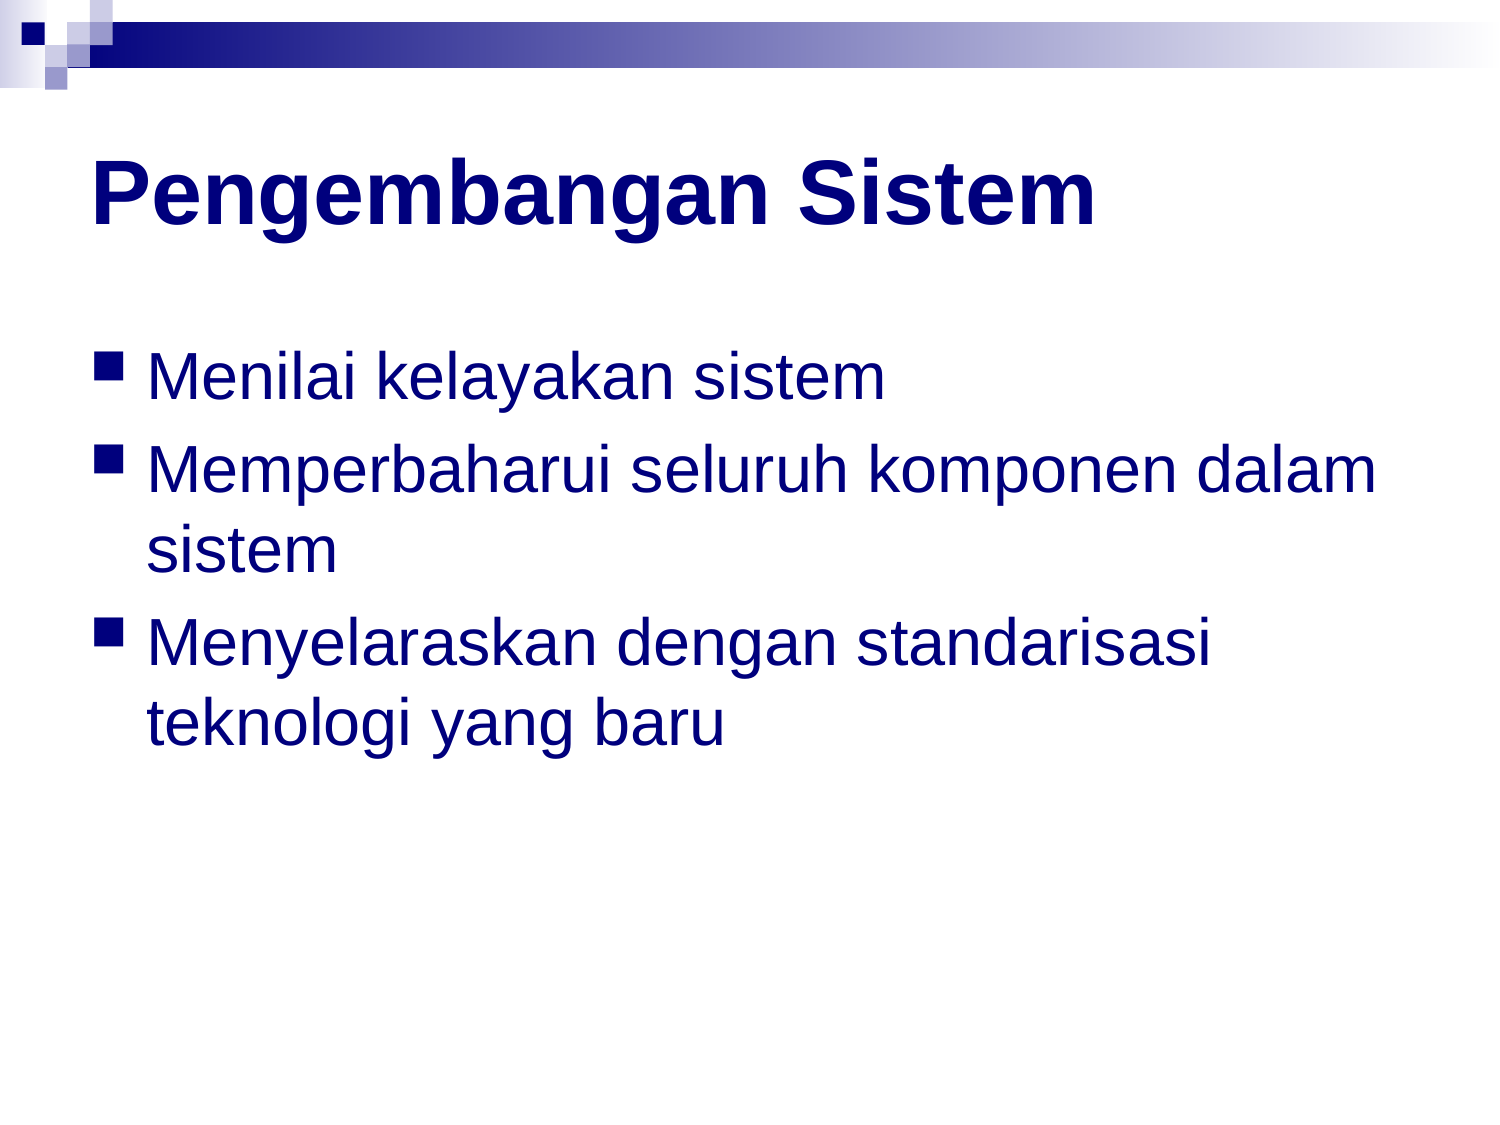

# Pengembangan Sistem
Menilai kelayakan sistem
Memperbaharui seluruh komponen dalam sistem
Menyelaraskan dengan standarisasi teknologi yang baru